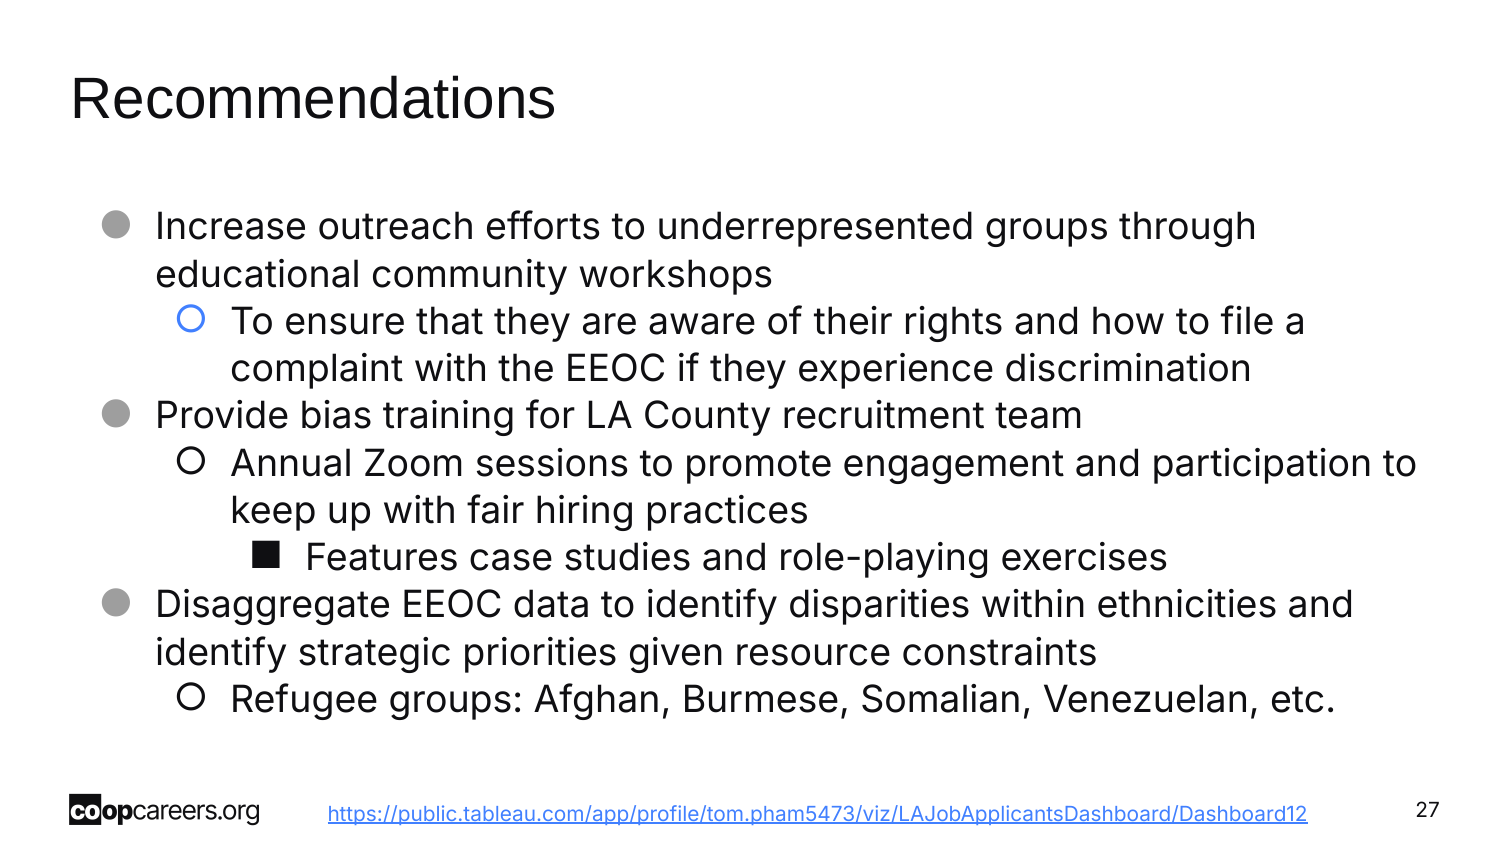

# Recommendations
Increase outreach efforts to underrepresented groups through educational community workshops
To ensure that they are aware of their rights and how to file a complaint with the EEOC if they experience discrimination
Provide bias training for LA County recruitment team
Annual Zoom sessions to promote engagement and participation to keep up with fair hiring practices
Features case studies and role-playing exercises
Disaggregate EEOC data to identify disparities within ethnicities and identify strategic priorities given resource constraints
Refugee groups: Afghan, Burmese, Somalian, Venezuelan, etc.

27
https://public.tableau.com/app/profile/tom.pham5473/viz/LAJobApplicantsDashboard/Dashboard12